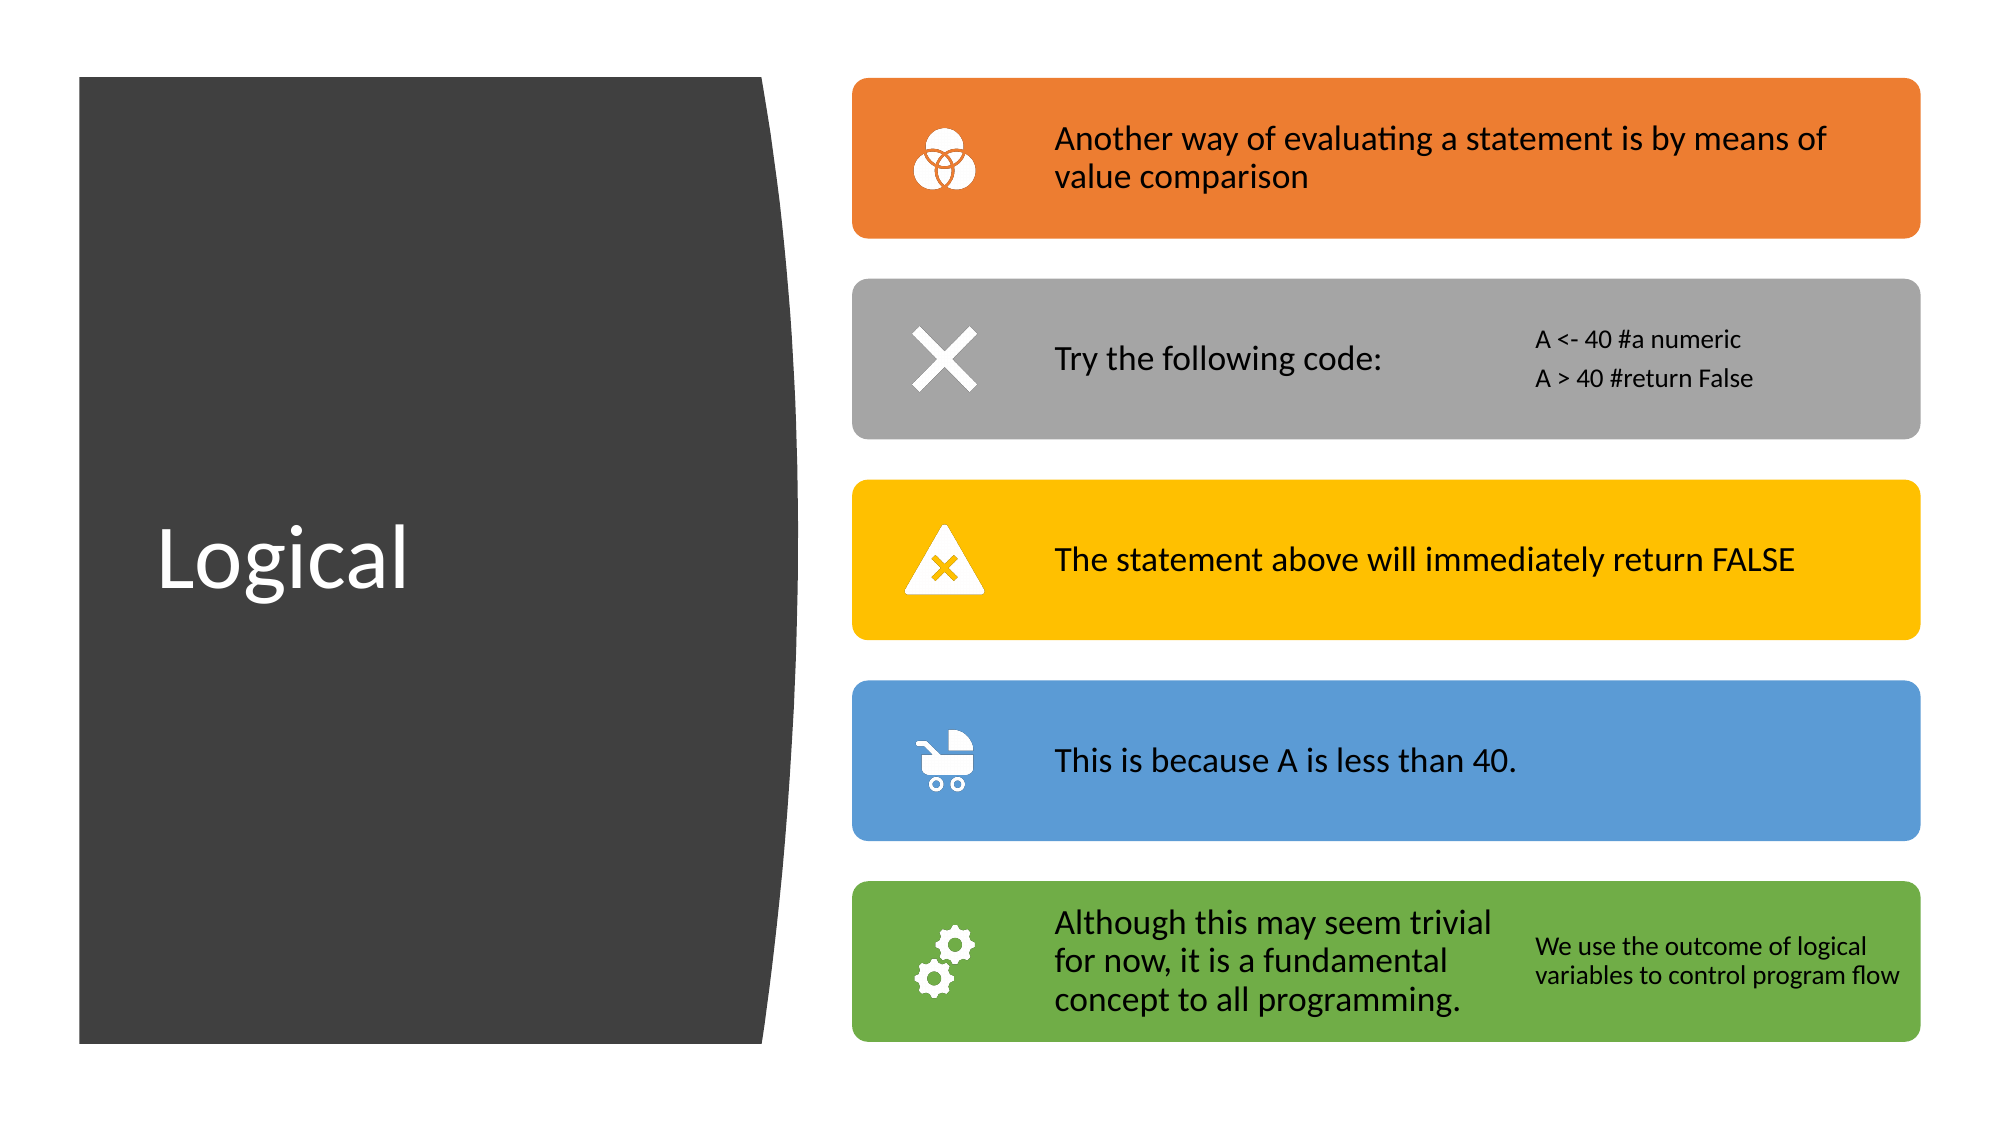

Another way of evaluating a statement is by means of value comparison
Try the following code:
A <- 40 #a numeric
A > 40 #return False
The statement above will immediately return FALSE
This is because A is less than 40.
Although this may seem trivial for now, it is a fundamental concept to all programming.
We use the outcome of logical variables to control program flow

# Logical